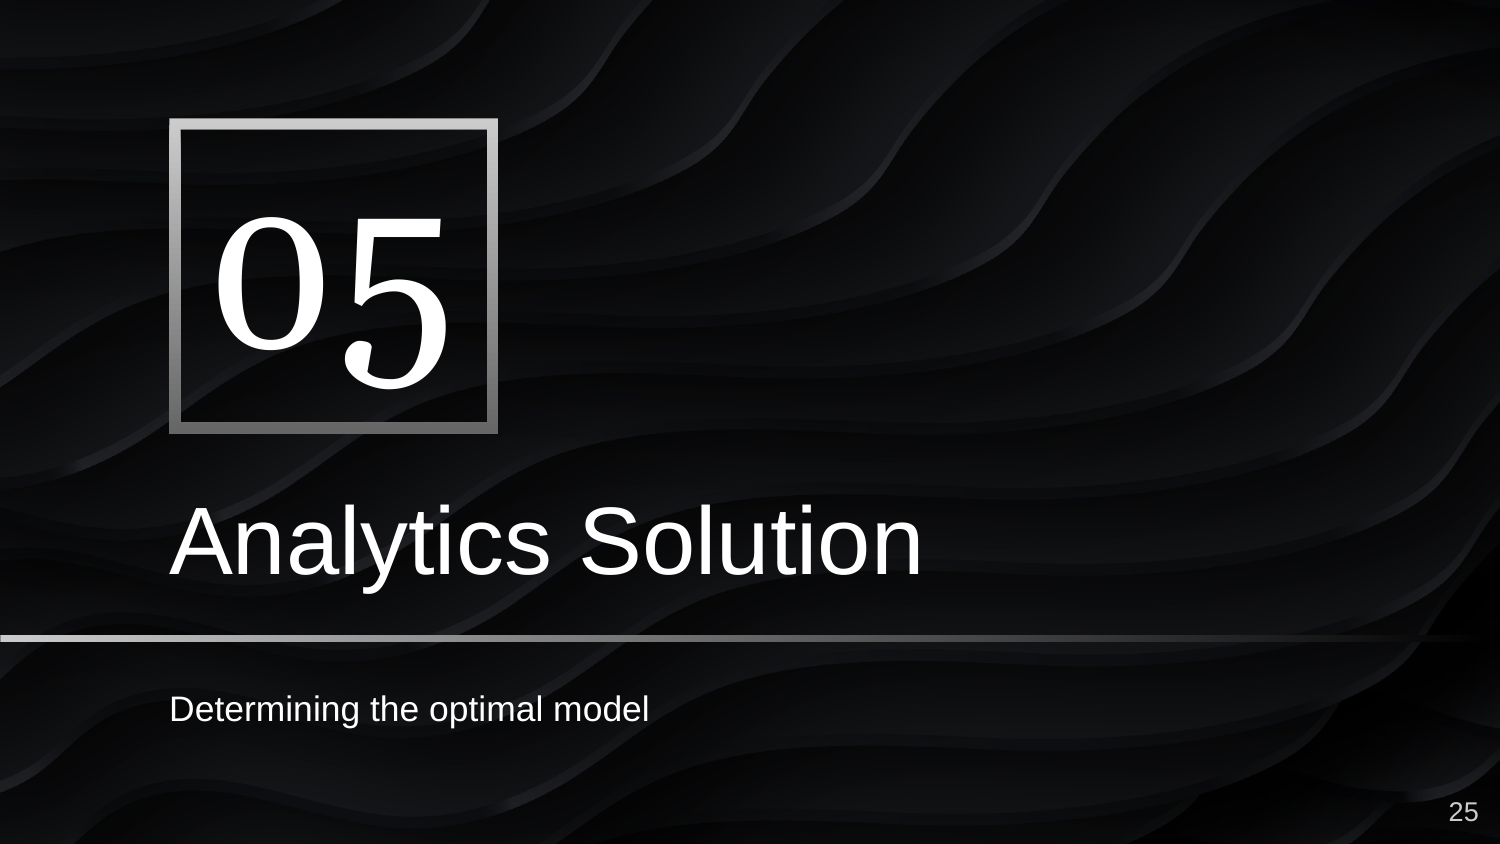

05
# Analytics Solution
Determining the optimal model
25